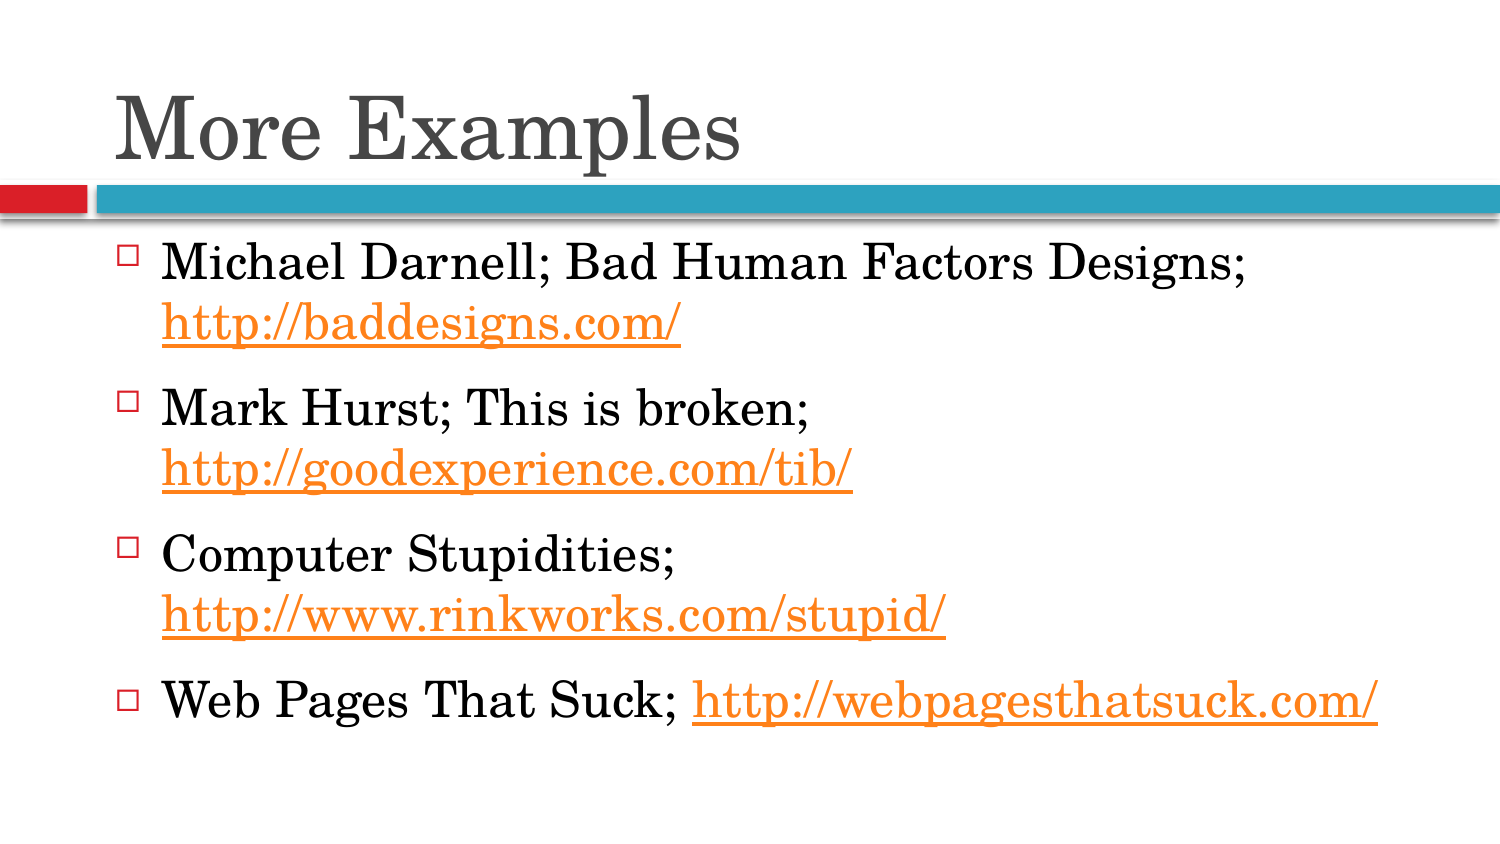

# More Examples
Michael Darnell; Bad Human Factors Designs; http://baddesigns.com/
Mark Hurst; This is broken; http://goodexperience.com/tib/
Computer Stupidities; http://www.rinkworks.com/stupid/
Web Pages That Suck; http://webpagesthatsuck.com/